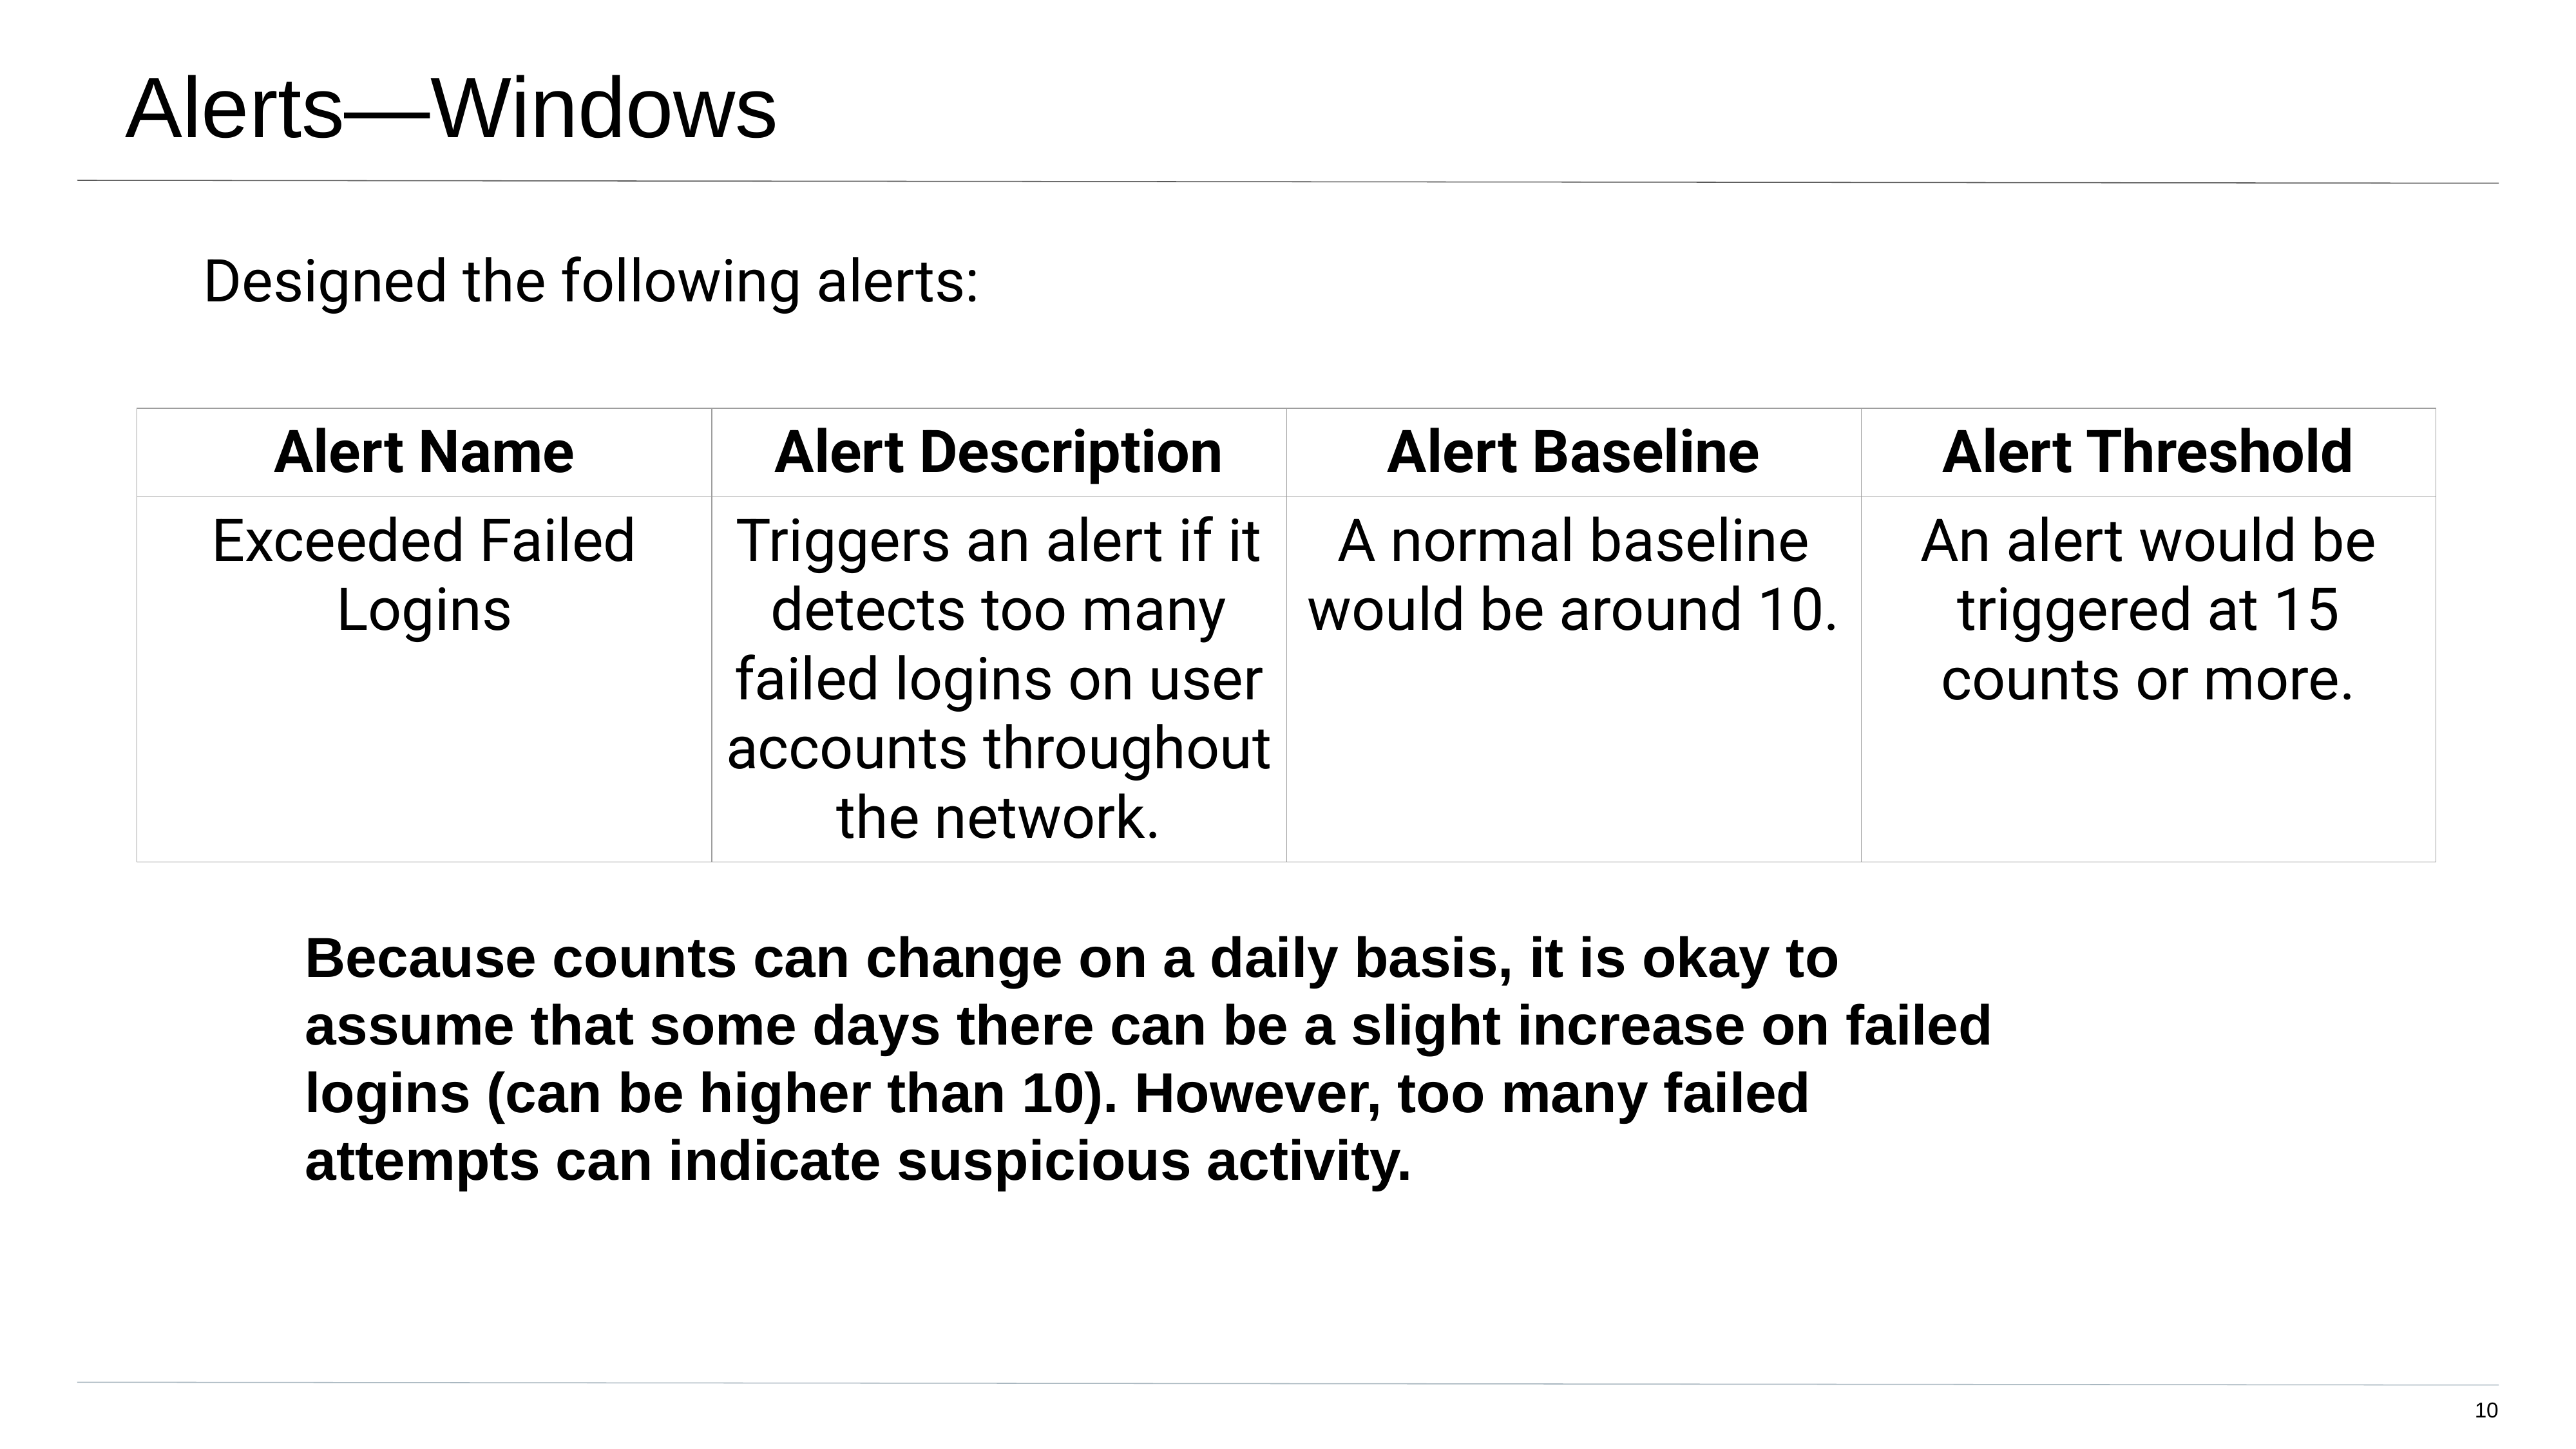

# Alerts—Windows
Designed the following alerts:

| Alert Name | Alert Description | Alert Baseline | Alert Threshold |
| --- | --- | --- | --- |
| Exceeded Failed Logins | Triggers an alert if it detects too many failed logins on user accounts throughout the network. | A normal baseline would be around 10. | An alert would be triggered at 15 counts or more. |
Because counts can change on a daily basis, it is okay to assume that some days there can be a slight increase on failed logins (can be higher than 10). However, too many failed attempts can indicate suspicious activity.
10